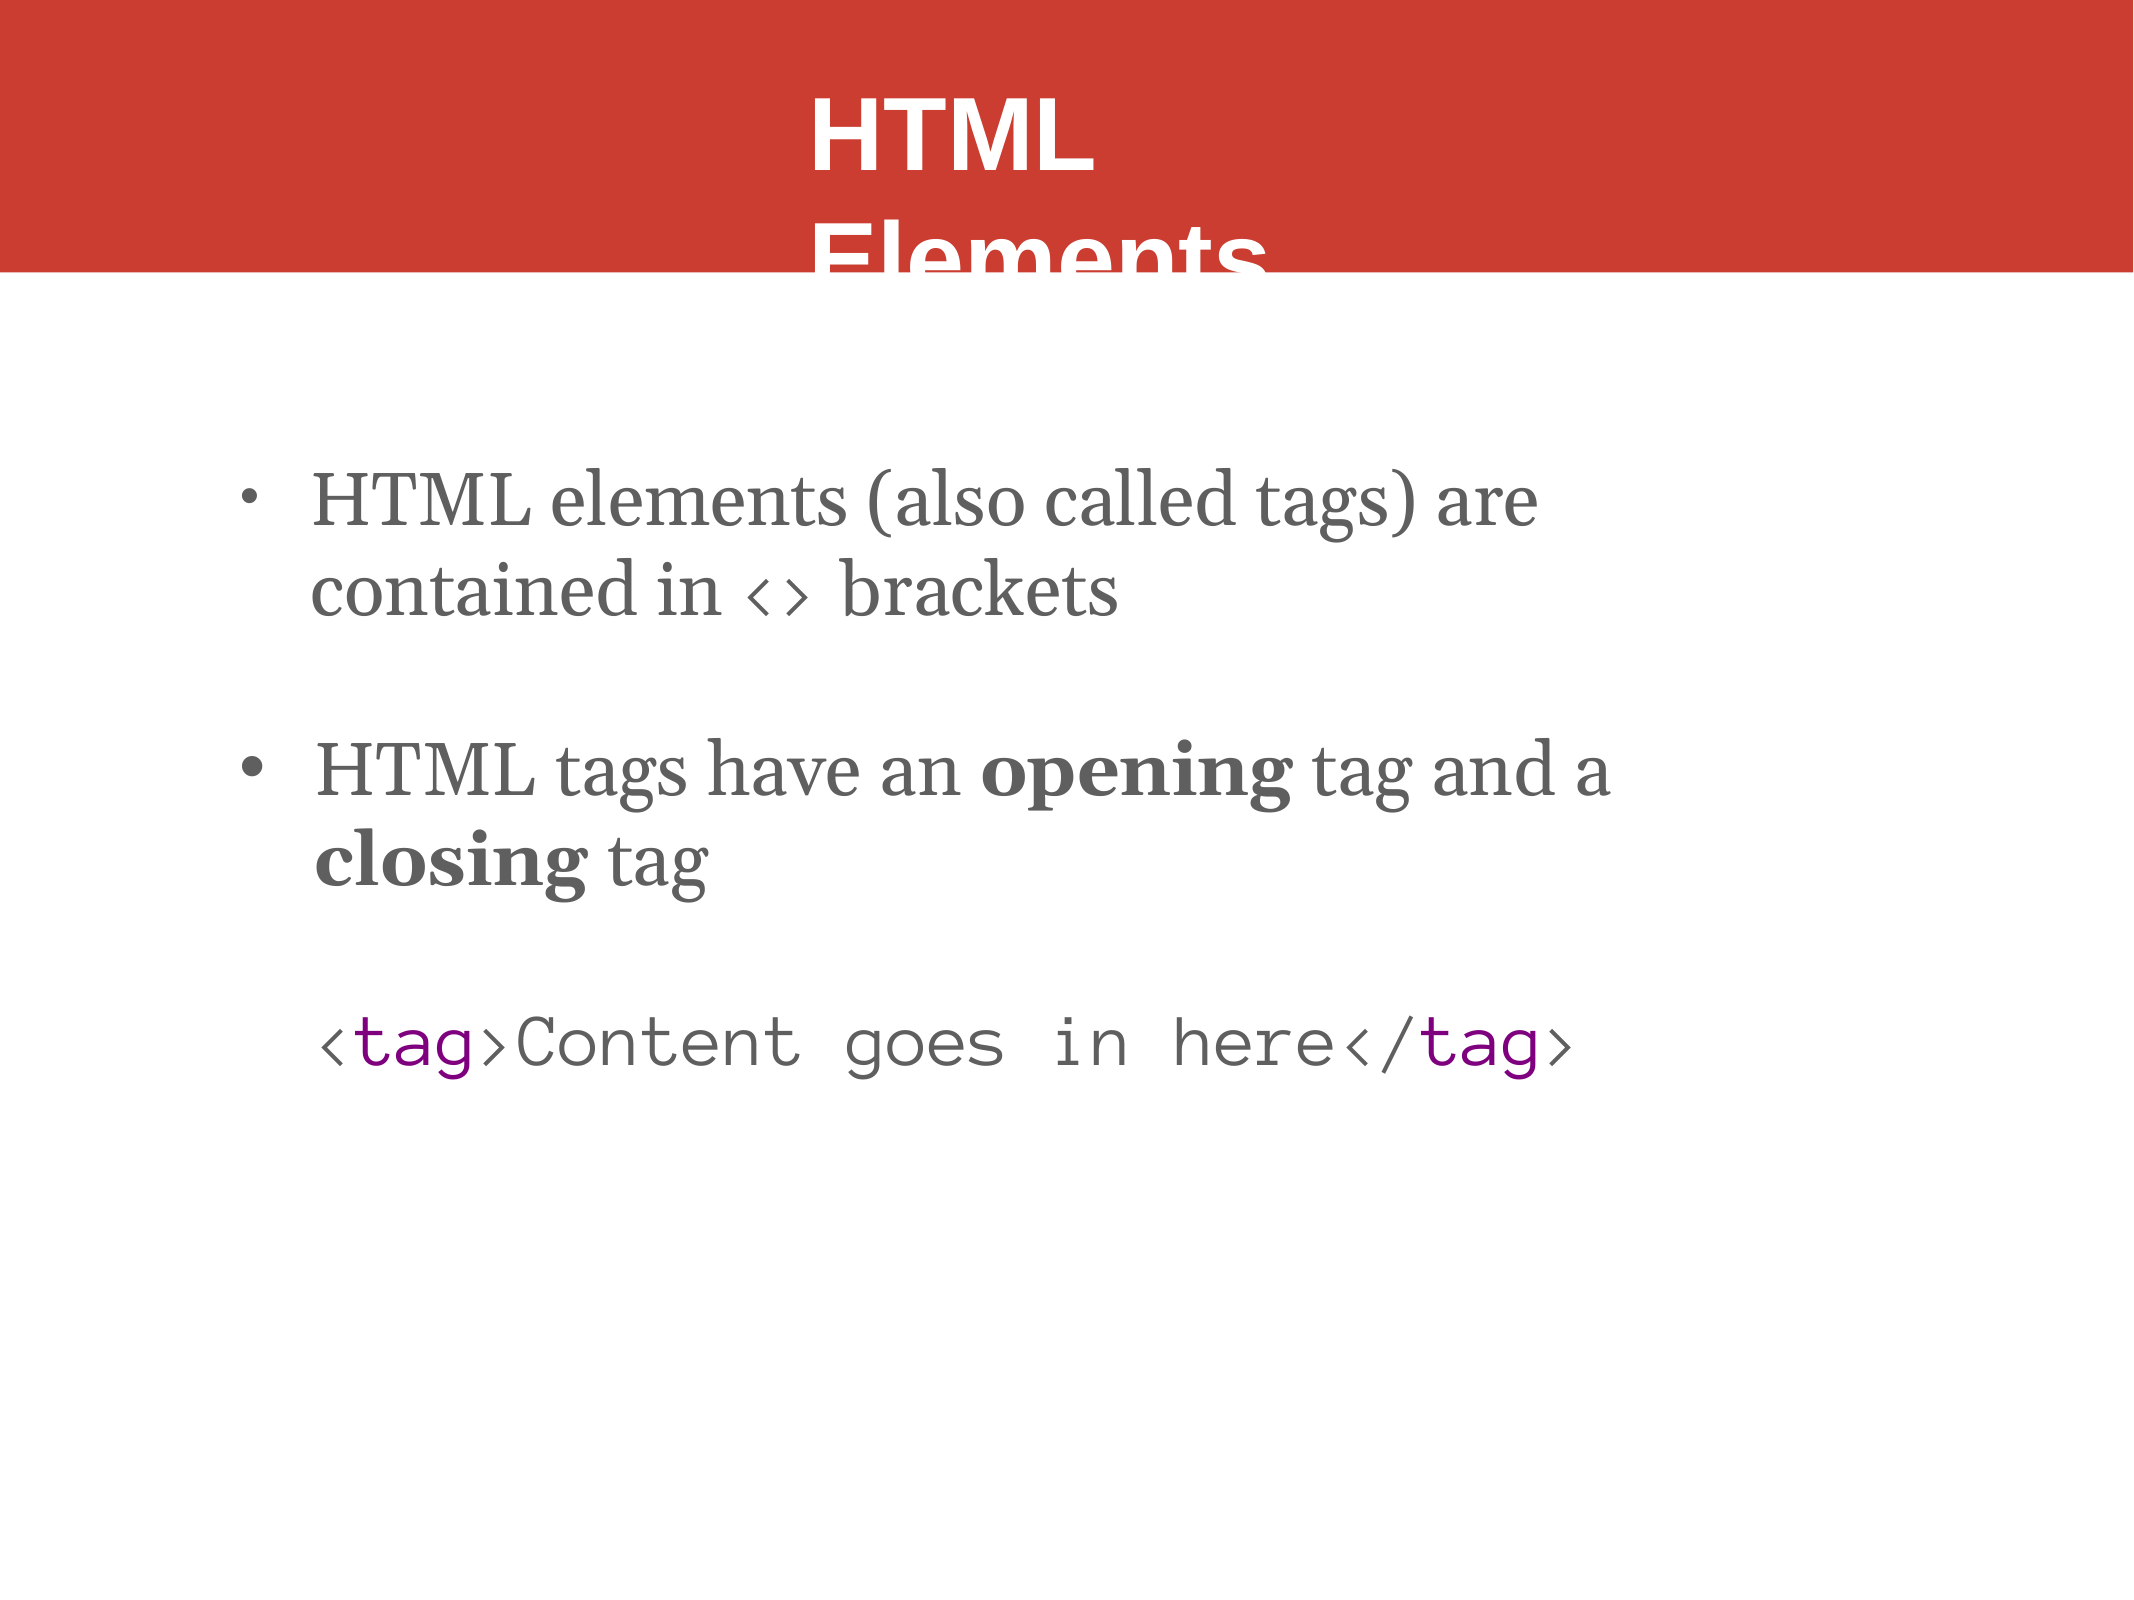

# HTML Elements
HTML elements (also called tags) are contained in <> brackets

HTML tags have an opening tag and a closing tag

<tag>Content goes in here</tag>